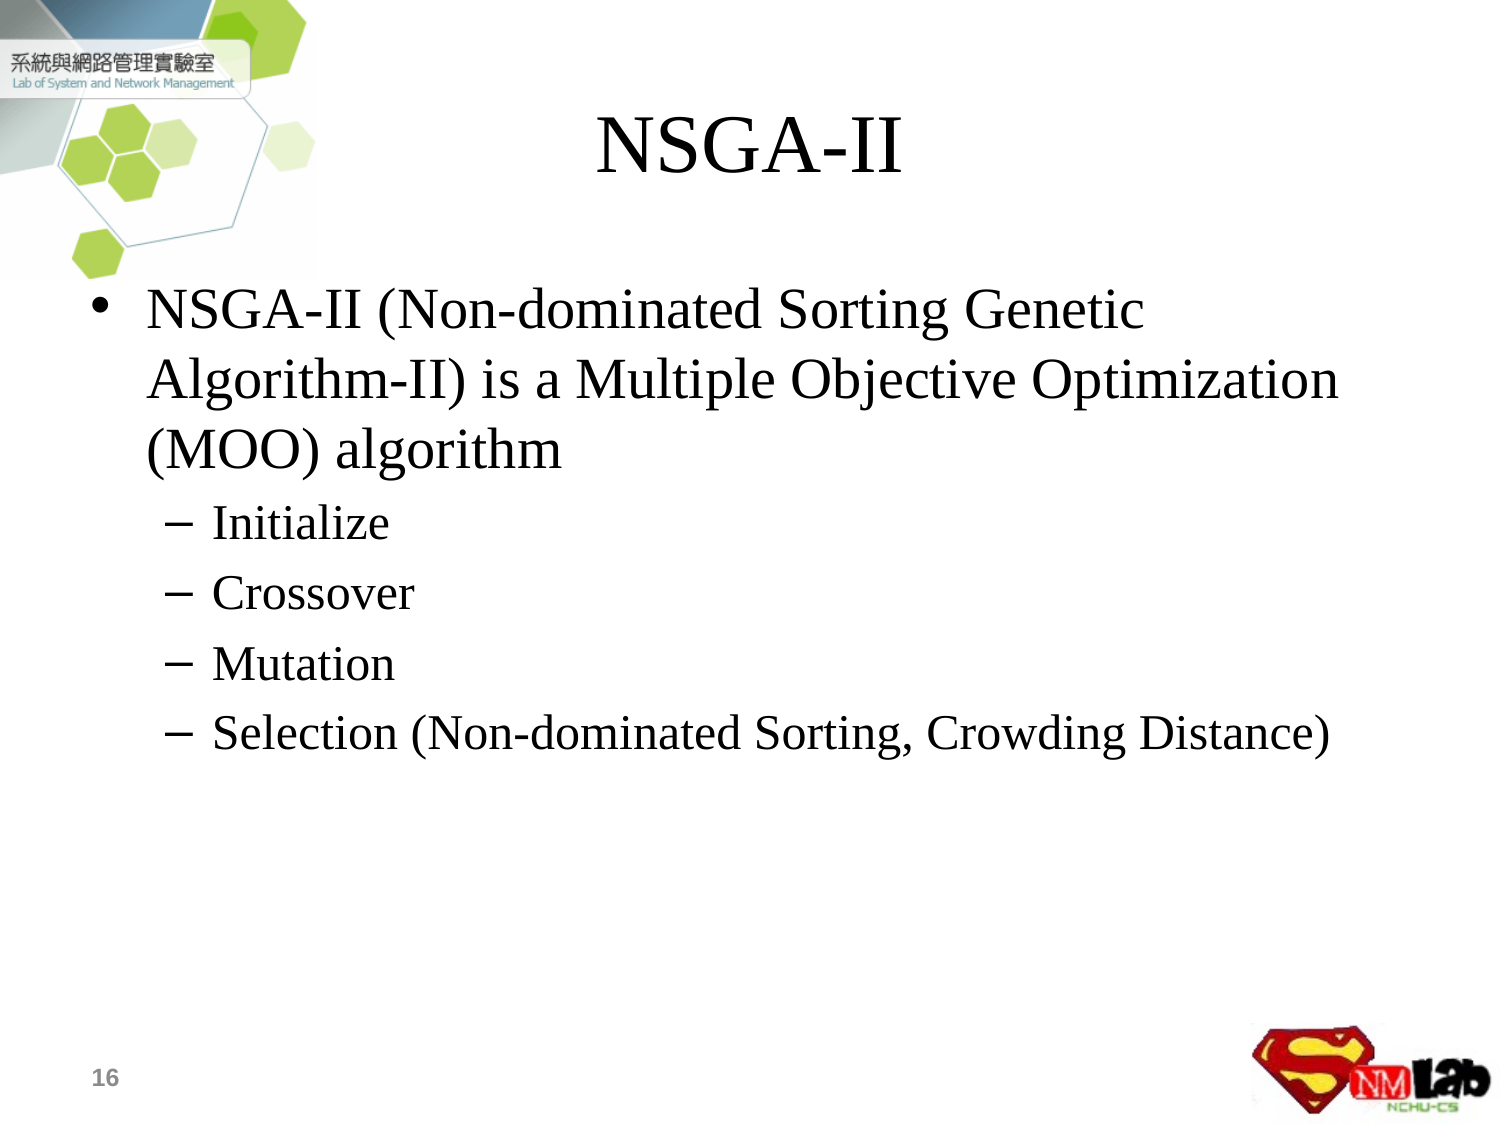

# NSGA-II
NSGA-II (Non-dominated Sorting Genetic Algorithm-II) is a Multiple Objective Optimization (MOO) algorithm
Initialize
Crossover
Mutation
Selection (Non-dominated Sorting, Crowding Distance)
16